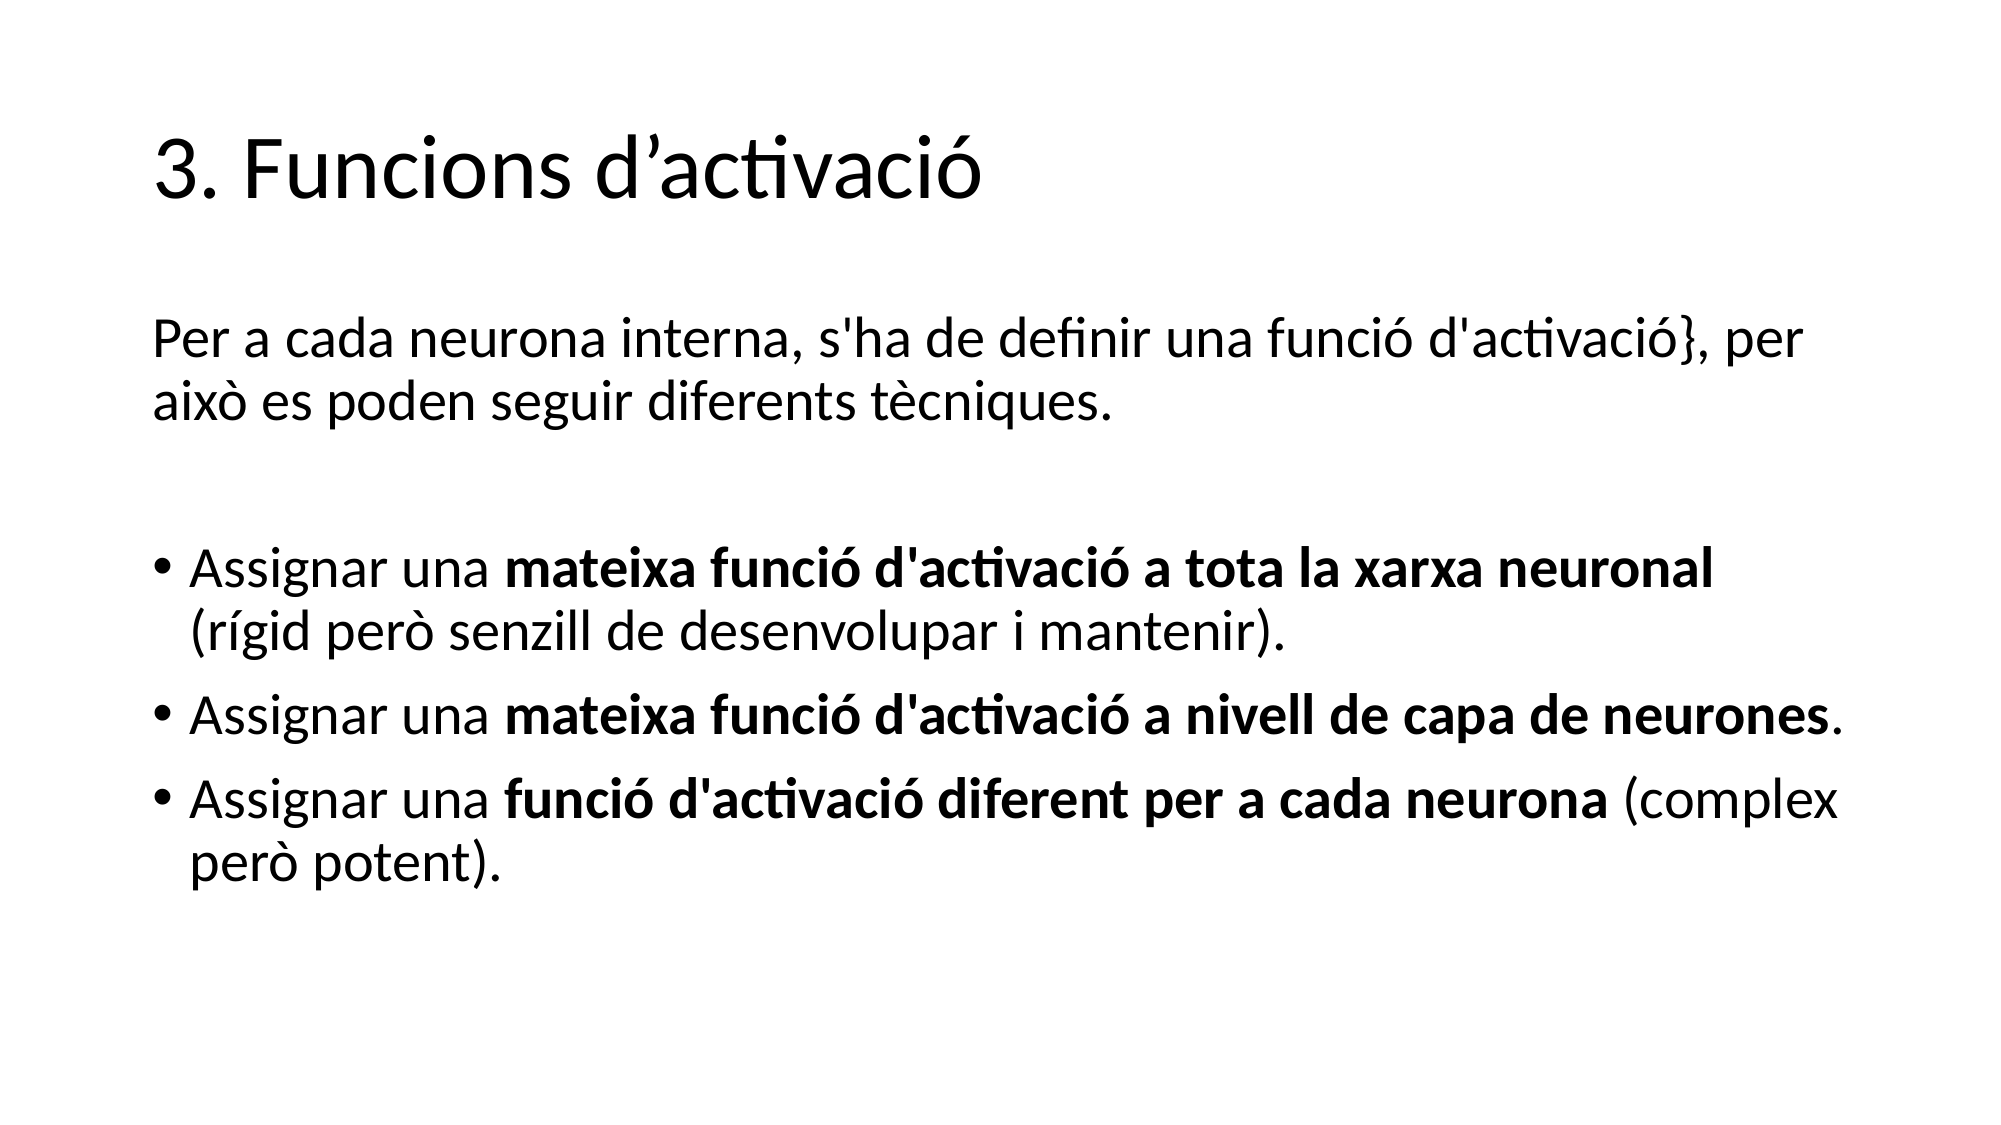

# 3. Funcions d’activació
Per a cada neurona interna, s'ha de definir una funció d'activació}, per això es poden seguir diferents tècniques.

Assignar una mateixa funció d'activació a tota la xarxa neuronal (rígid però senzill de desenvolupar i mantenir).
Assignar una mateixa funció d'activació a nivell de capa de neurones.
Assignar una funció d'activació diferent per a cada neurona (complex però potent).